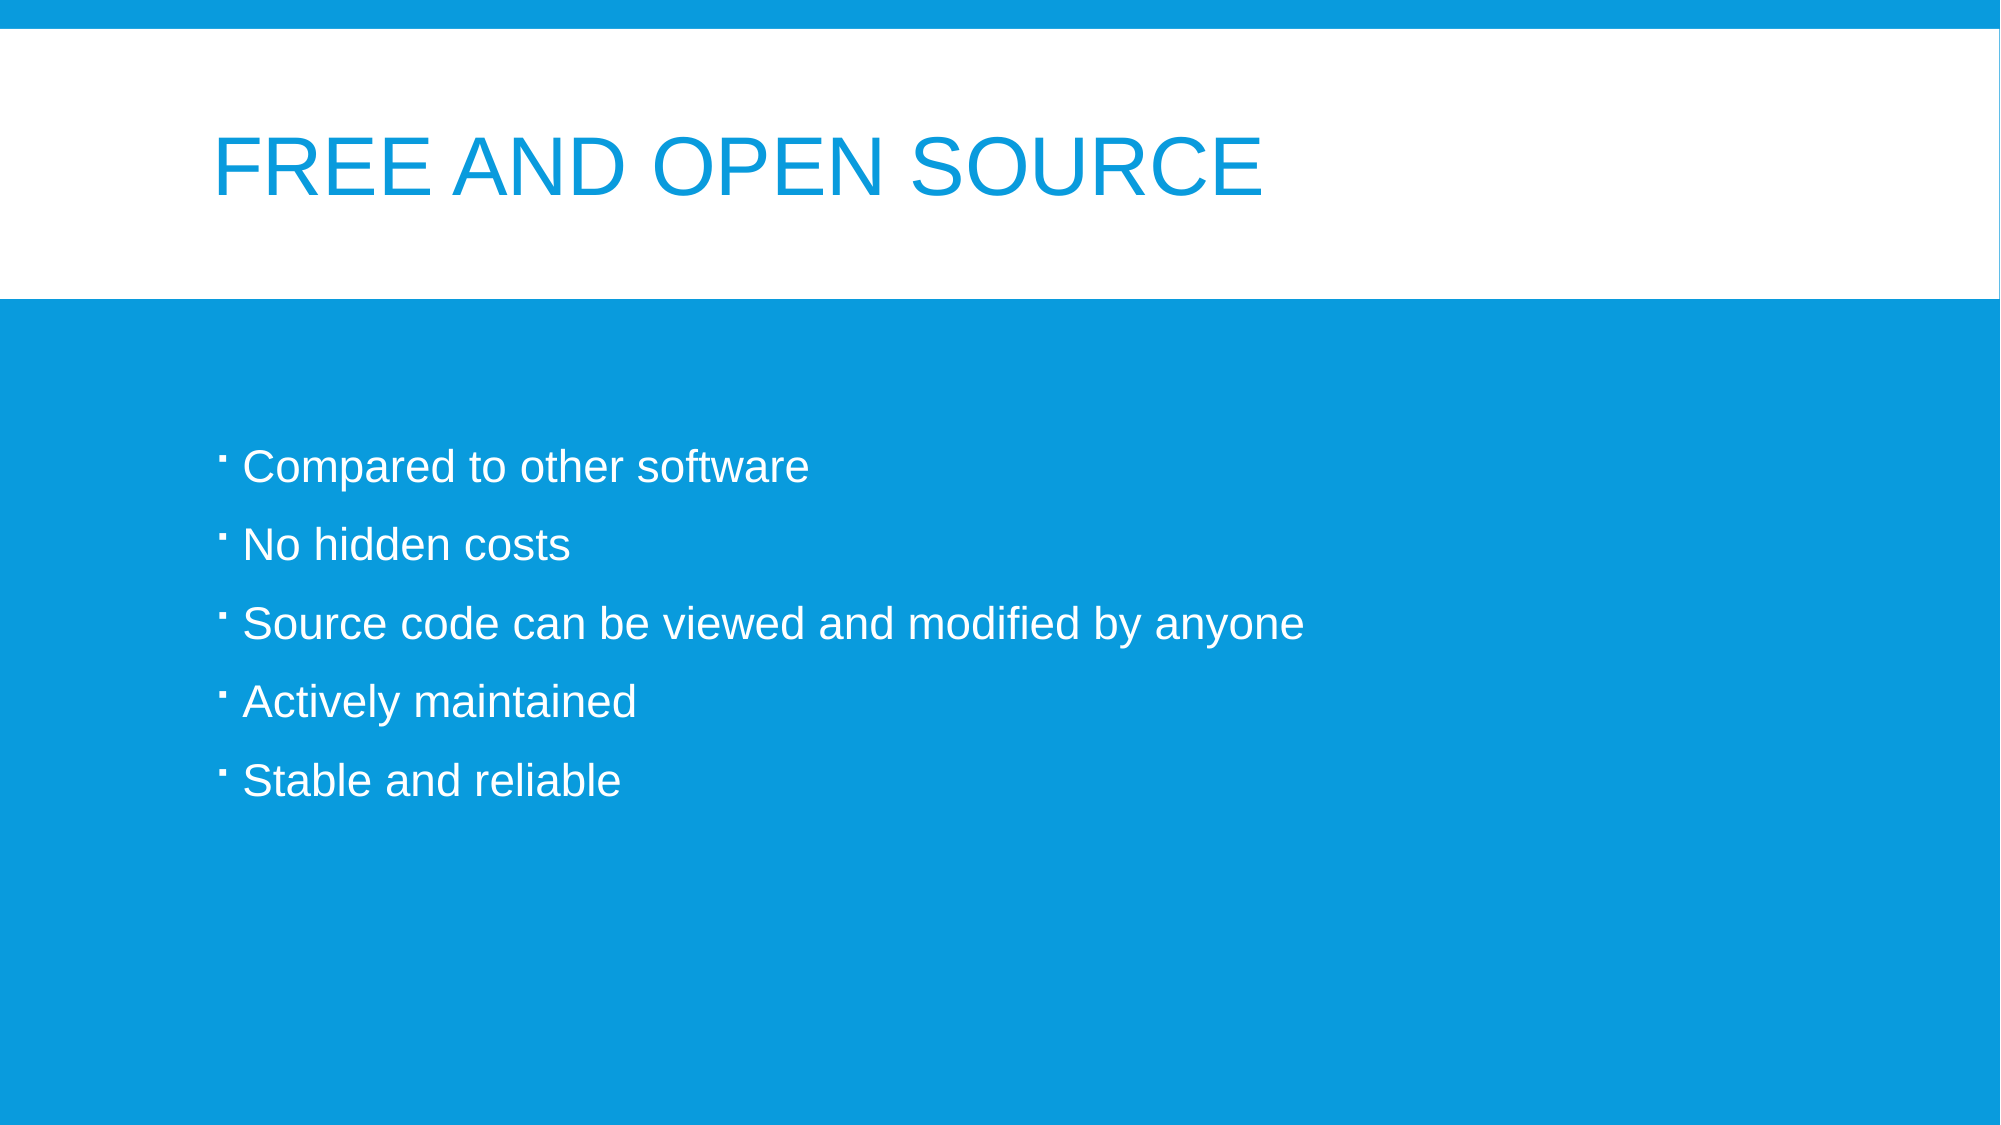

# free and open source
Compared to other software
No hidden costs
Source code can be viewed and modified by anyone
Actively maintained
Stable and reliable